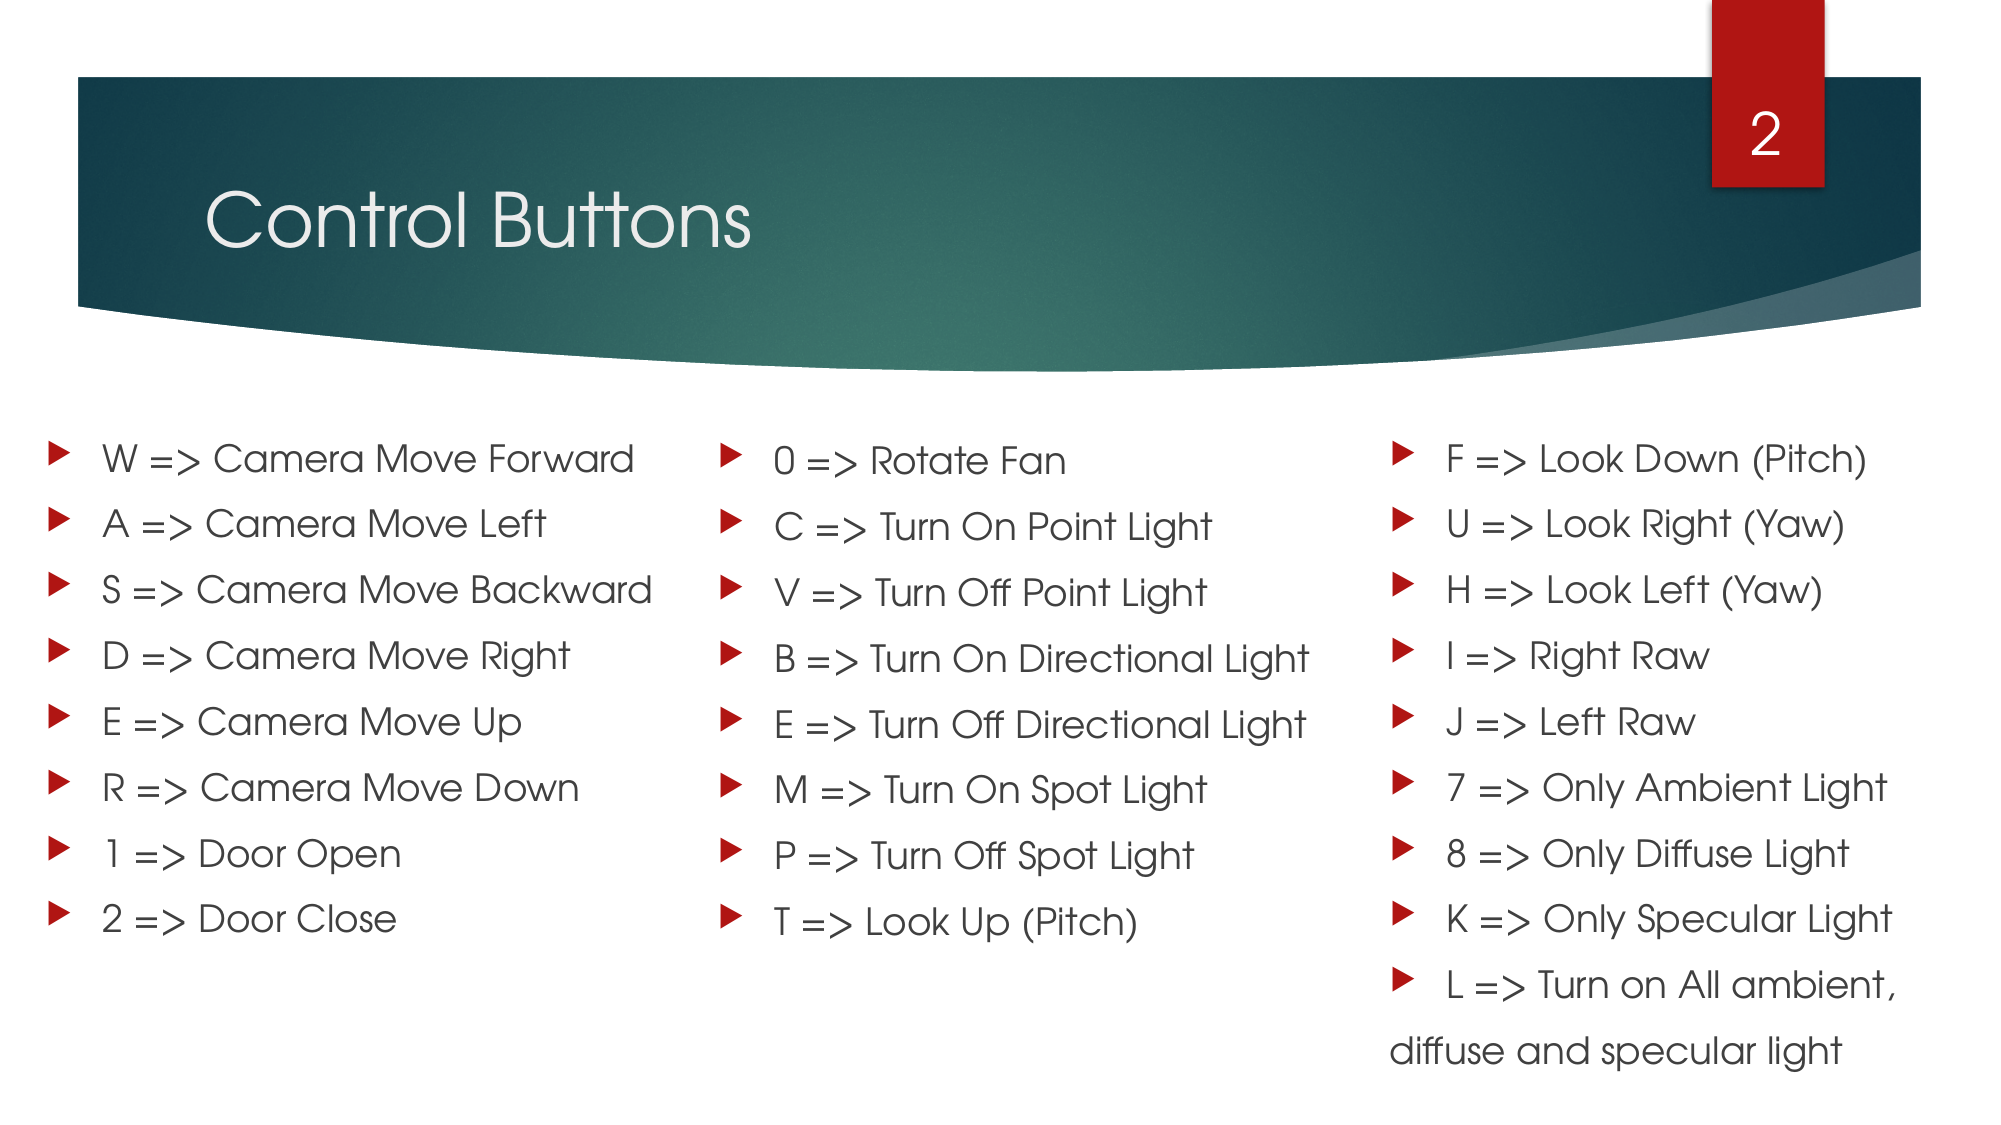

2
# Control Buttons
F => Look Down (Pitch)
U => Look Right (Yaw)
H => Look Left (Yaw)
I => Right Raw
J => Left Raw
7 => Only Ambient Light
8 => Only Diffuse Light
K => Only Specular Light
L => Turn on All ambient,
diffuse and specular light
W => Camera Move Forward
A => Camera Move Left
S => Camera Move Backward
D => Camera Move Right
E => Camera Move Up
R => Camera Move Down
1 => Door Open
2 => Door Close
0 => Rotate Fan
C => Turn On Point Light
V => Turn Off Point Light
B => Turn On Directional Light
E => Turn Off Directional Light
M => Turn On Spot Light
P => Turn Off Spot Light
T => Look Up (Pitch)